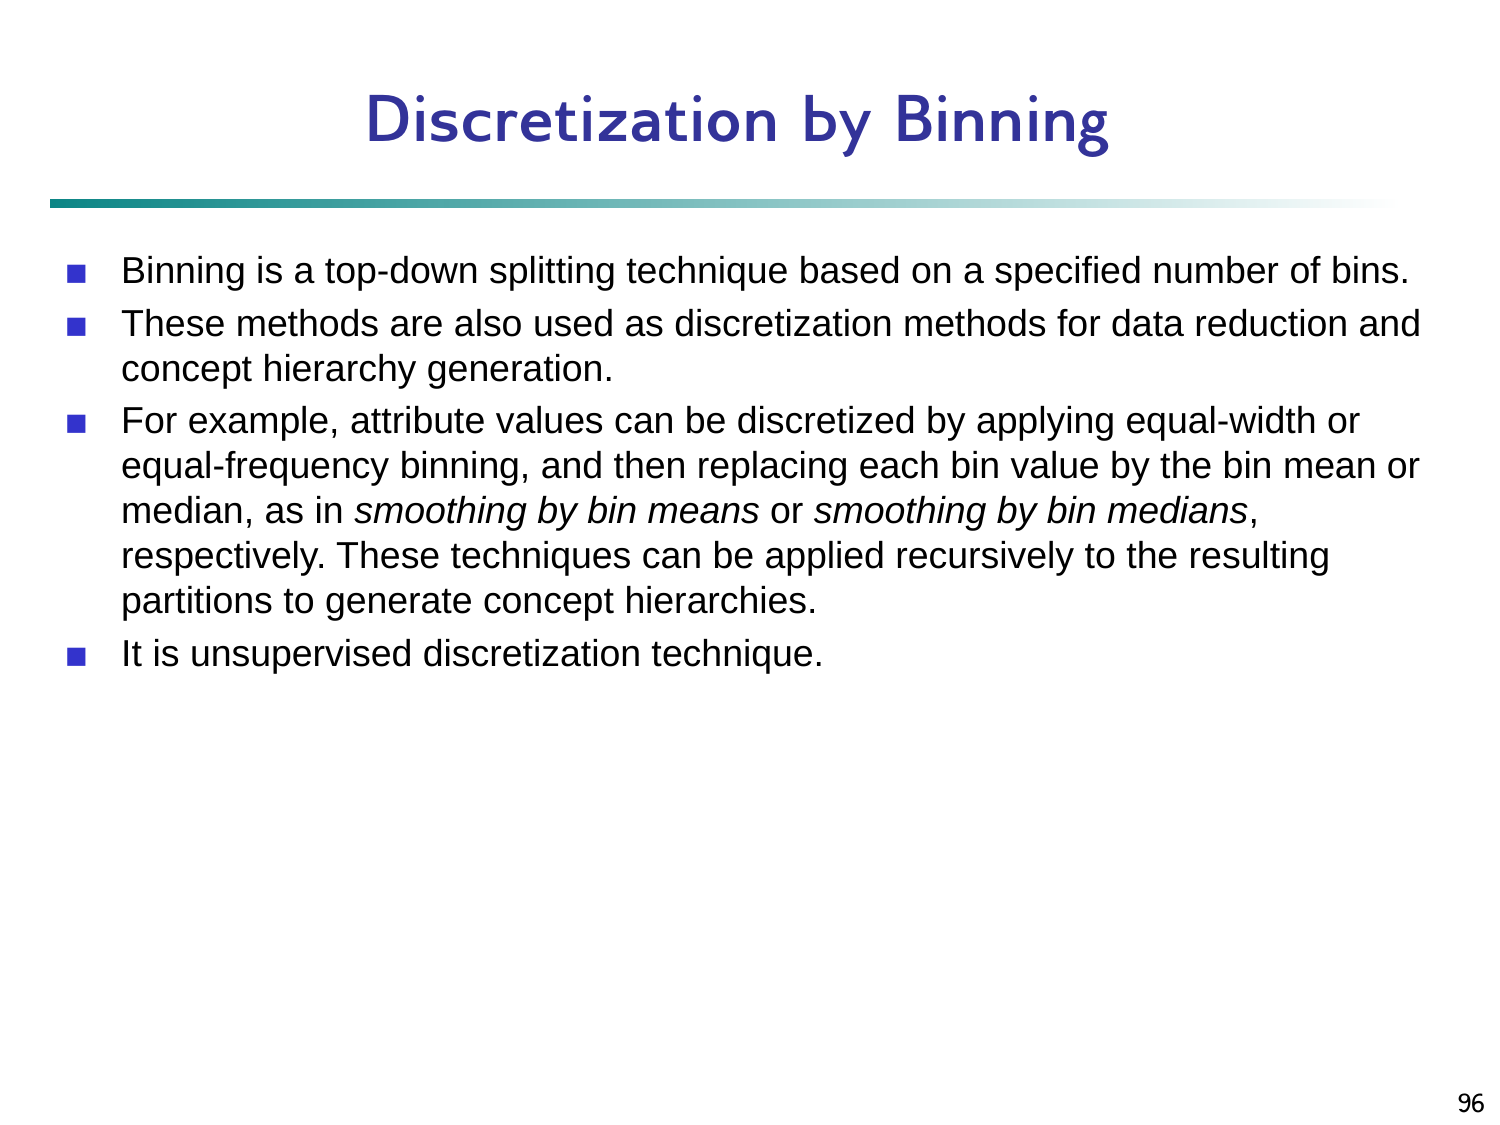

# Discretization by Binning
Binning is a top-down splitting technique based on a specified number of bins.
These methods are also used as discretization methods for data reduction and concept hierarchy generation.
For example, attribute values can be discretized by applying equal-width or equal-frequency binning, and then replacing each bin value by the bin mean or median, as in smoothing by bin means or smoothing by bin medians, respectively. These techniques can be applied recursively to the resulting partitions to generate concept hierarchies.
It is unsupervised discretization technique.

96